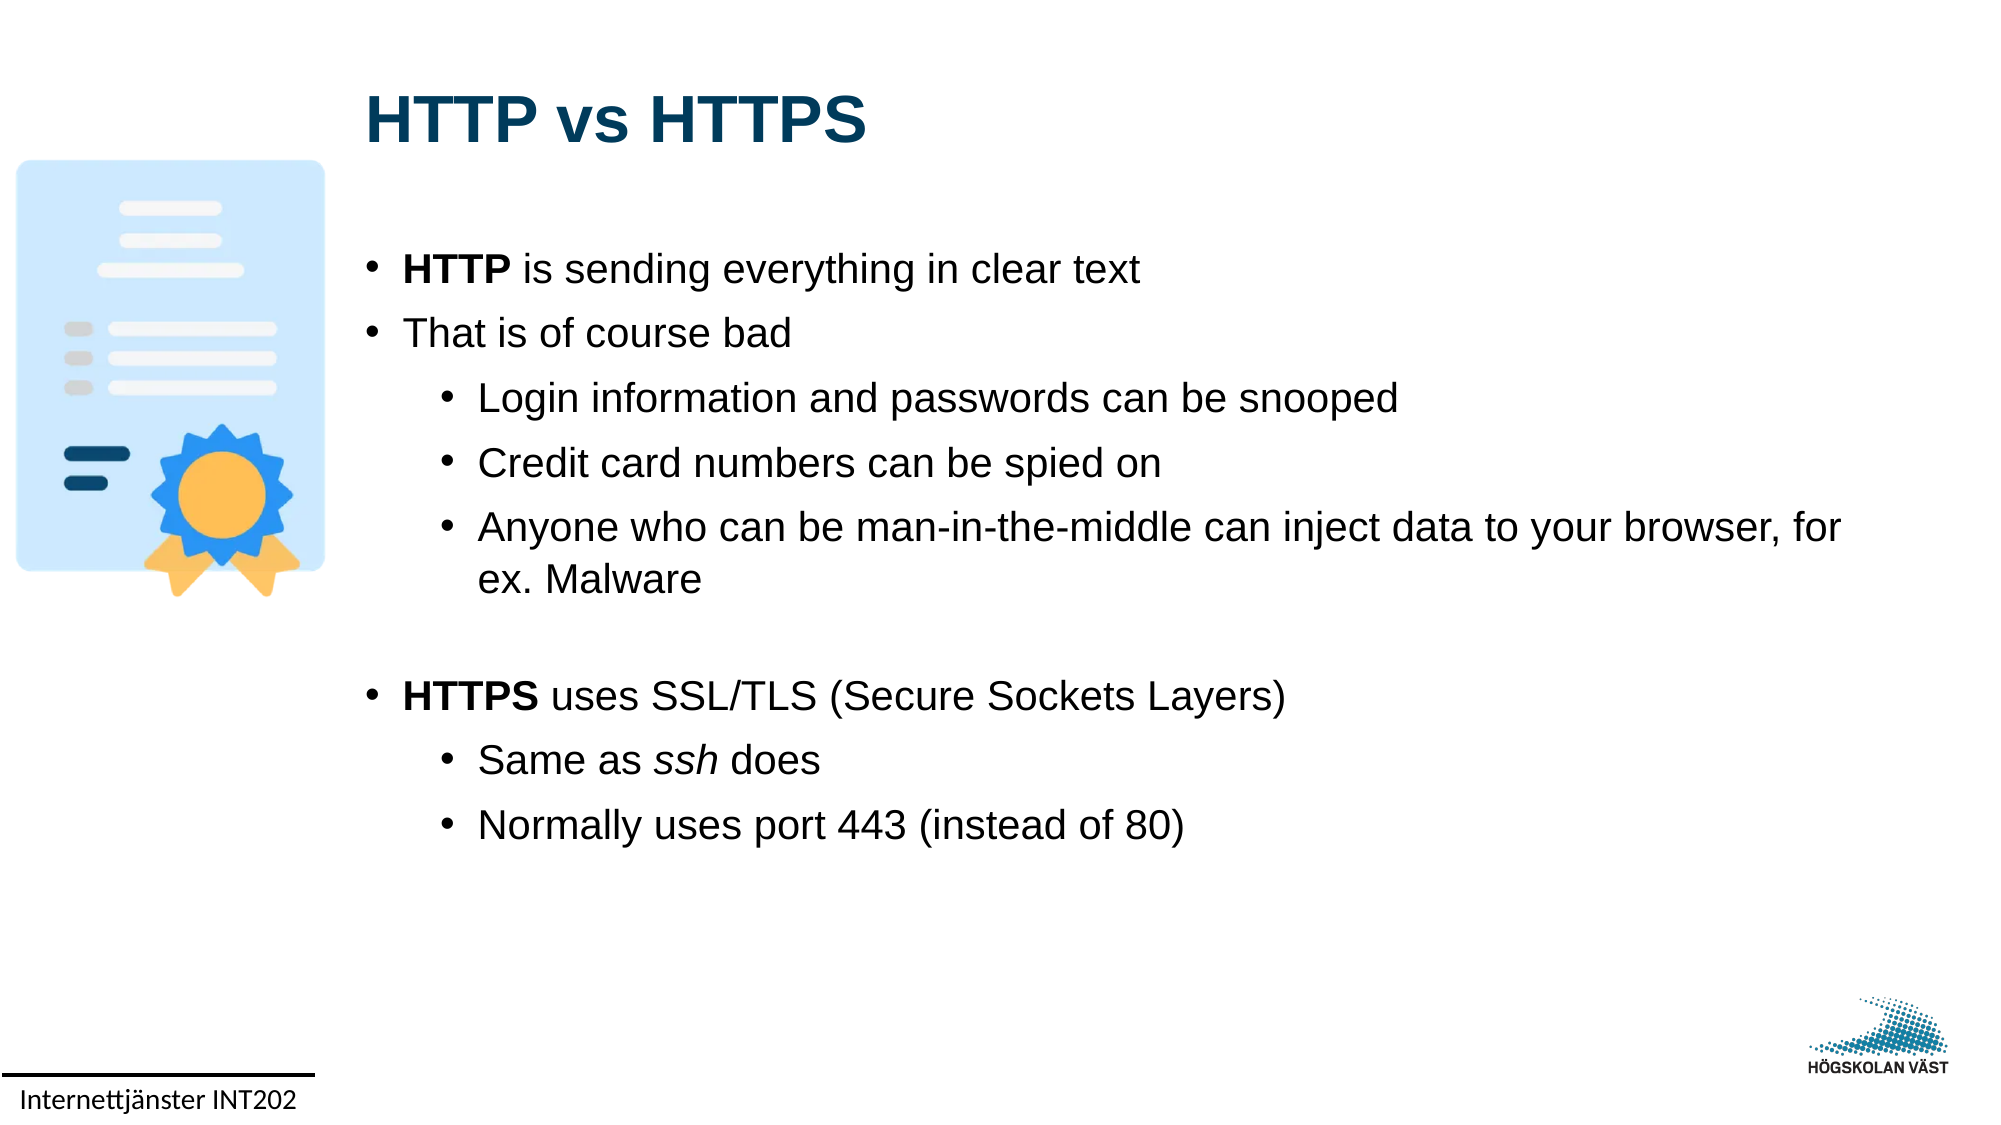

# HTTP vs HTTPS
HTTP is sending everything in clear text
That is of course bad
Login information and passwords can be snooped
Credit card numbers can be spied on
Anyone who can be man-in-the-middle can inject data to your browser, for ex. Malware
HTTPS uses SSL/TLS (Secure Sockets Layers)
Same as ssh does
Normally uses port 443 (instead of 80)